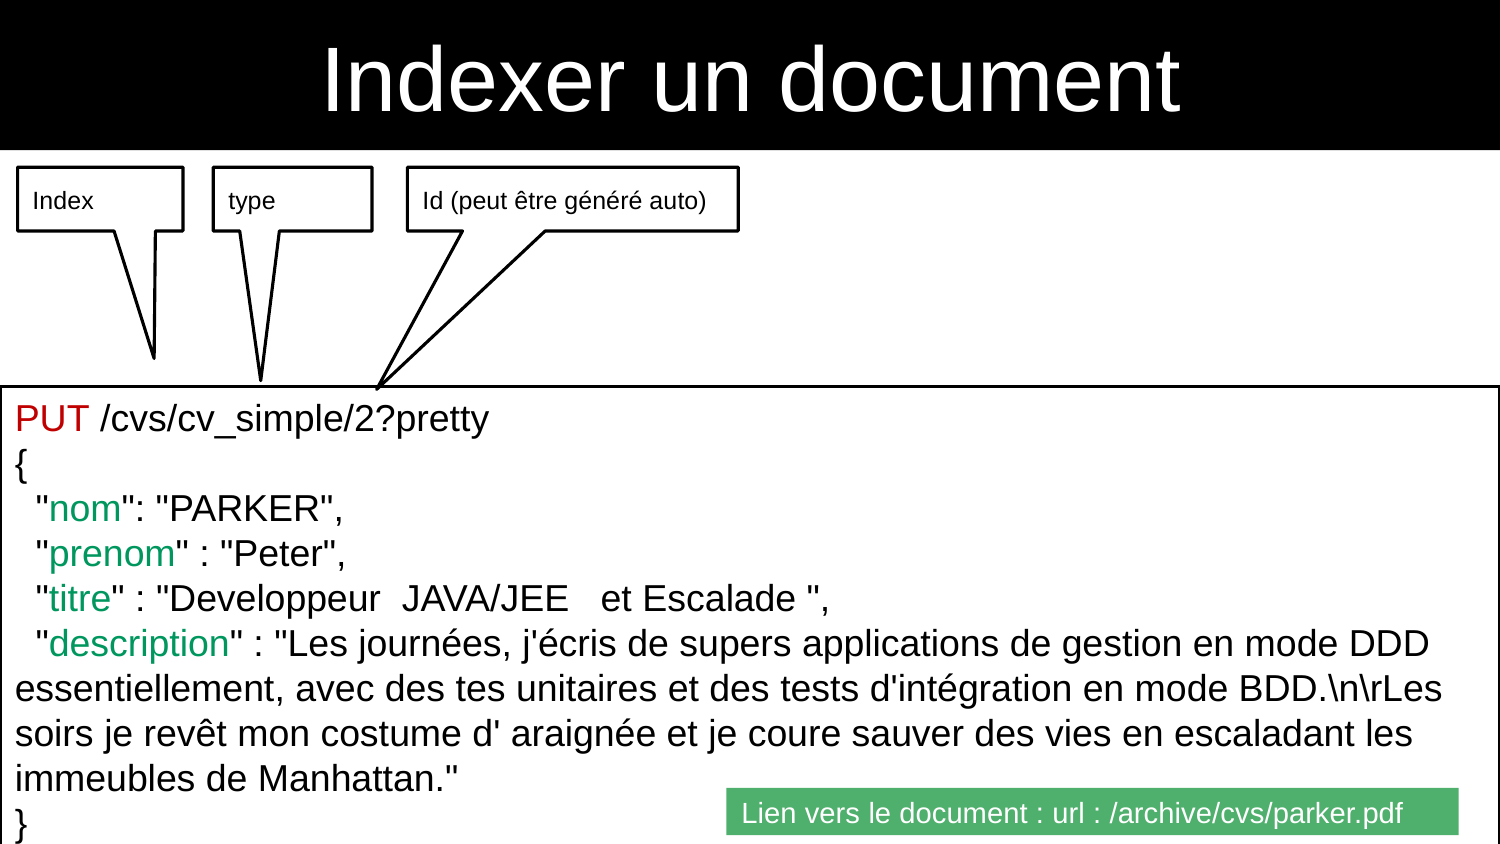

Indexer un document
Index
type
Id (peut être généré auto)
PUT /cvs/cv_simple/2?pretty
{
  "nom": "PARKER",
  "prenom" : "Peter",
  "titre" : "Developpeur  JAVA/JEE   et Escalade ",
  "description" : "Les journées, j'écris de supers applications de gestion en mode DDD essentiellement, avec des tes unitaires et des tests d'intégration en mode BDD.\n\rLes soirs je revêt mon costume d' araignée et je coure sauver des vies en escaladant les immeubles de Manhattan."
}
Lien vers le document : url : /archive/cvs/parker.pdf